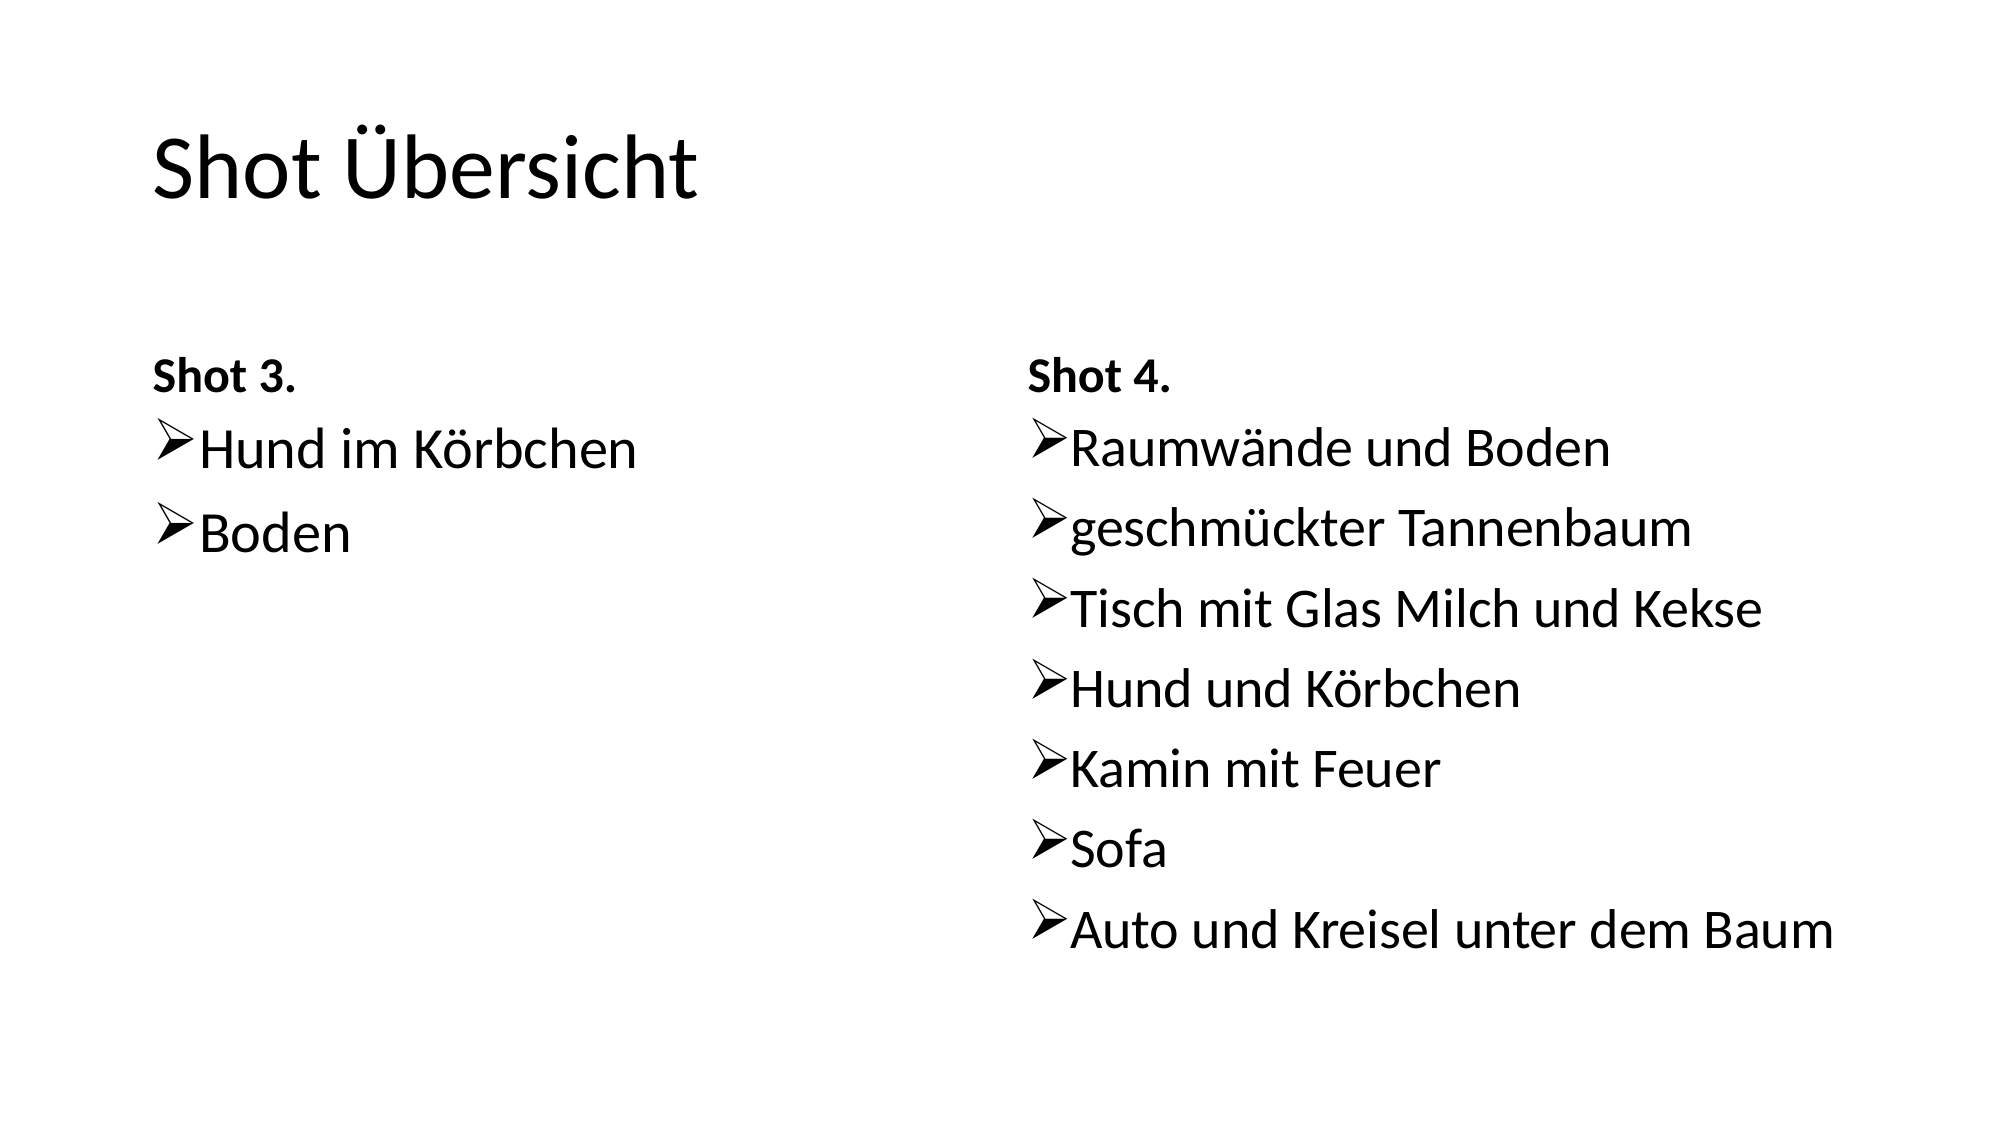

# Shot Übersicht
Shot 3.
Shot 4.
Hund im Körbchen
Boden
Raumwände und Boden
geschmückter Tannenbaum
Tisch mit Glas Milch und Kekse
Hund und Körbchen
Kamin mit Feuer
Sofa
Auto und Kreisel unter dem Baum